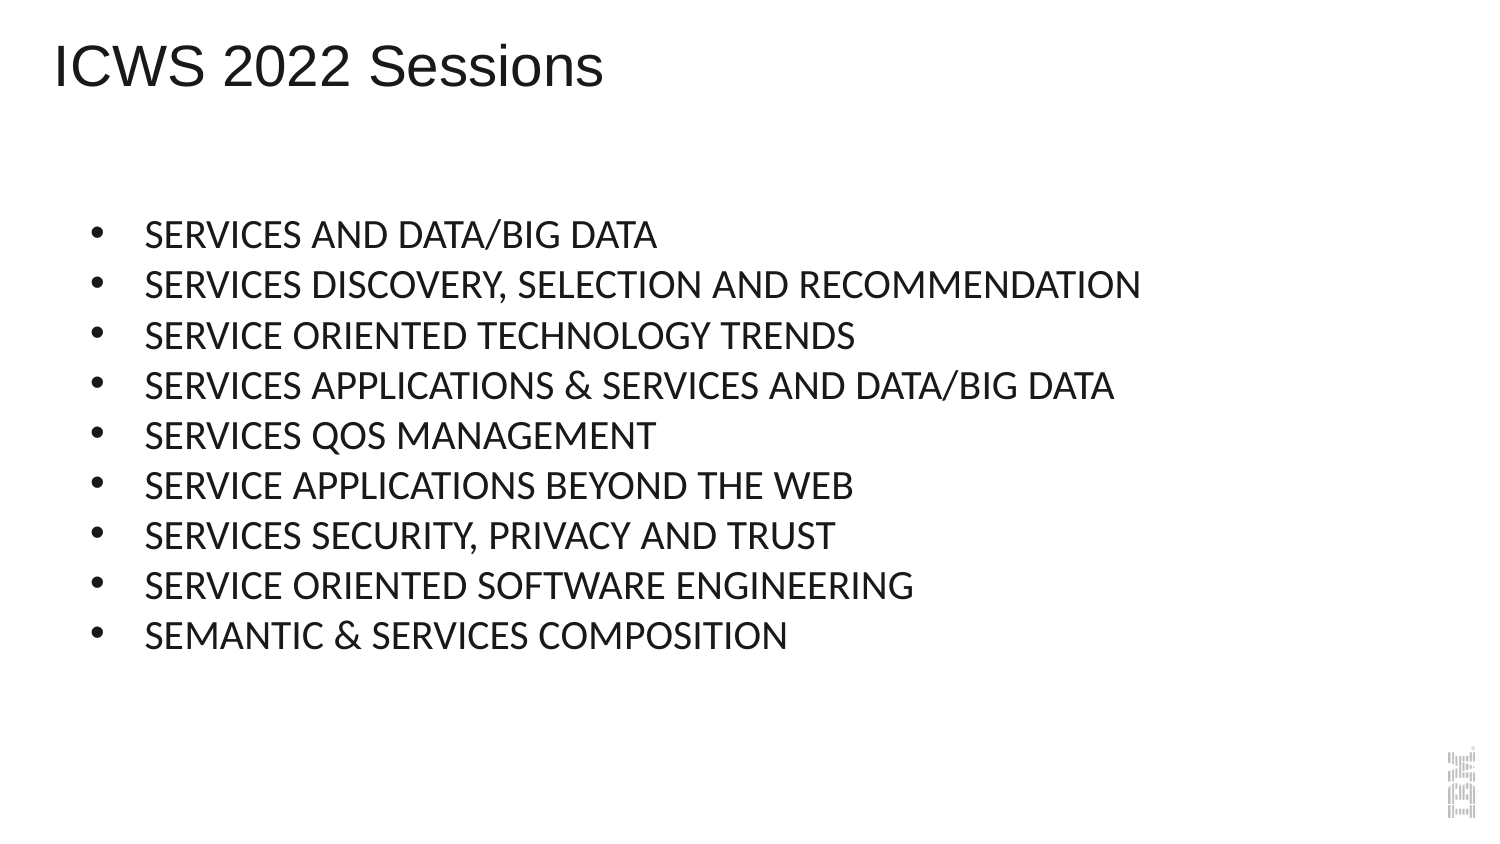

# ICWS 2022 Sessions
  SERVICES AND DATA/BIG DATA
  SERVICES DISCOVERY, SELECTION AND RECOMMENDATION
  SERVICE ORIENTED TECHNOLOGY TRENDS
  SERVICES APPLICATIONS & SERVICES AND DATA/BIG DATA
  SERVICES QOS MANAGEMENT
  SERVICE APPLICATIONS BEYOND THE WEB
  SERVICES SECURITY, PRIVACY AND TRUST
  SERVICE ORIENTED SOFTWARE ENGINEERING
  SEMANTIC & SERVICES COMPOSITION